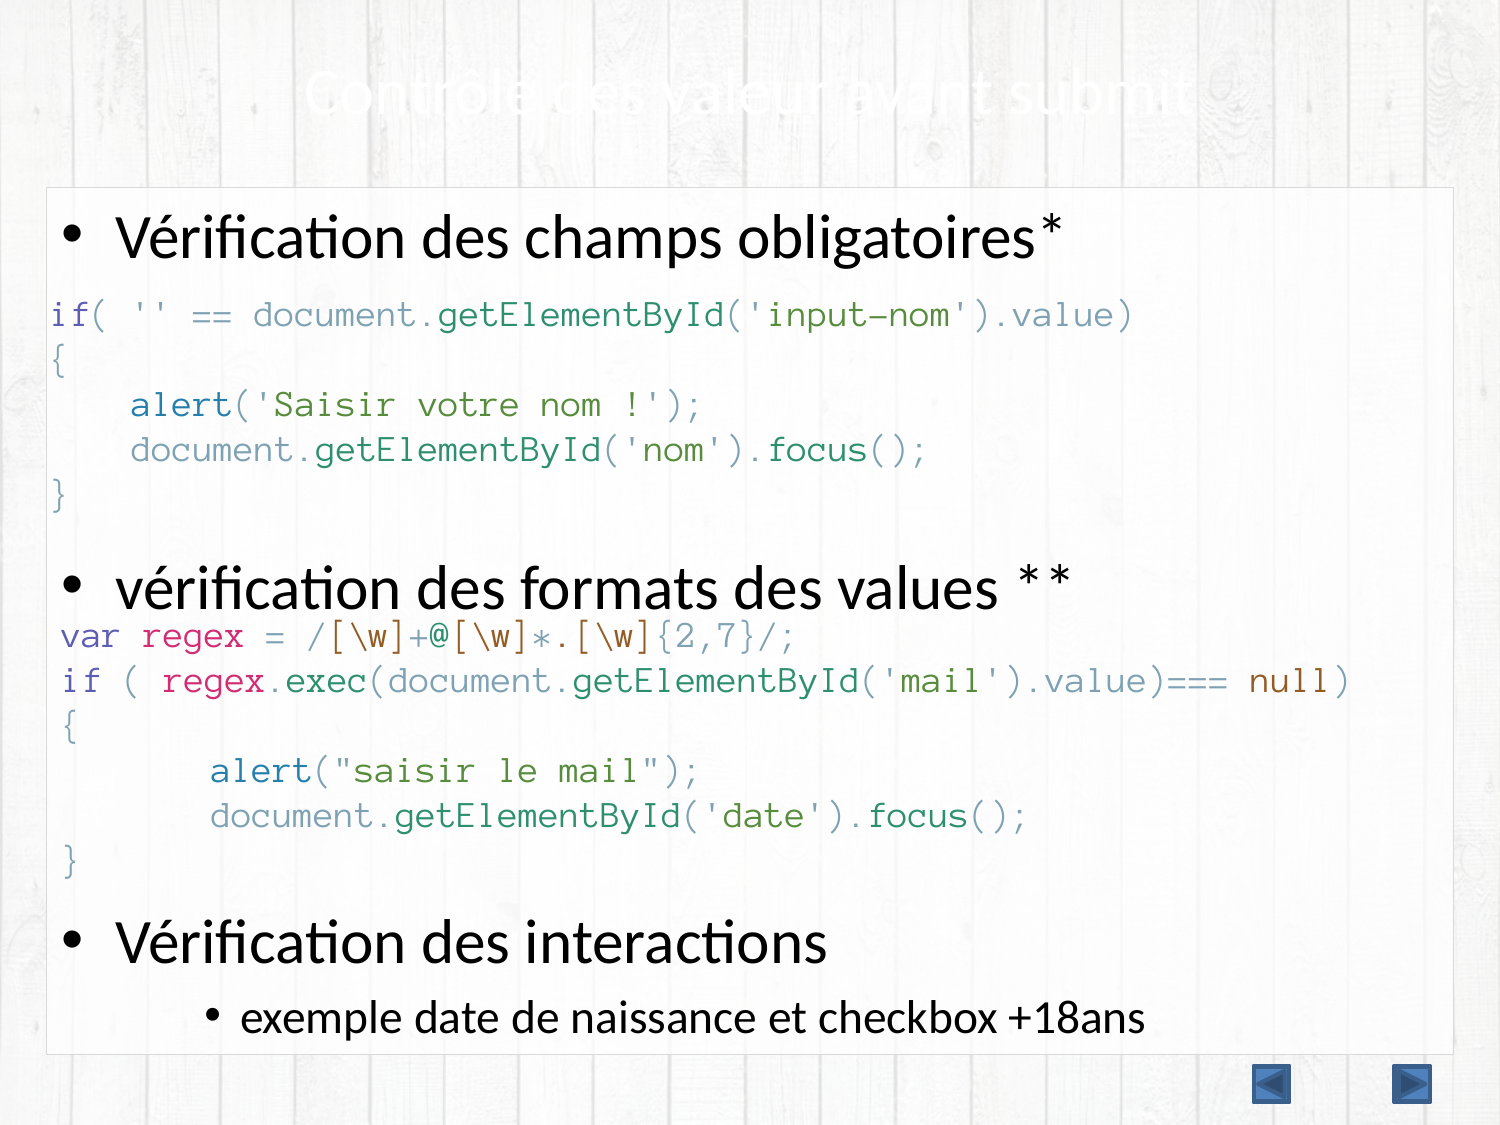

# Contrôle des valeur avant submit
Vérification des champs obligatoires*

vérification des formats des values **

Vérification des interactions
exemple date de naissance et checkbox +18ans

if( '' == document.getElementById('input-nom').value)
{
    alert('Saisir votre nom !');
    document.getElementById('nom').focus();
}
var regex = /[\w]+@[\w]*.[\w]{2,7}/;
if ( regex.exec(document.getElementById('mail').value)=== null)
{
	alert("saisir le mail");
	document.getElementById('date').focus();
}